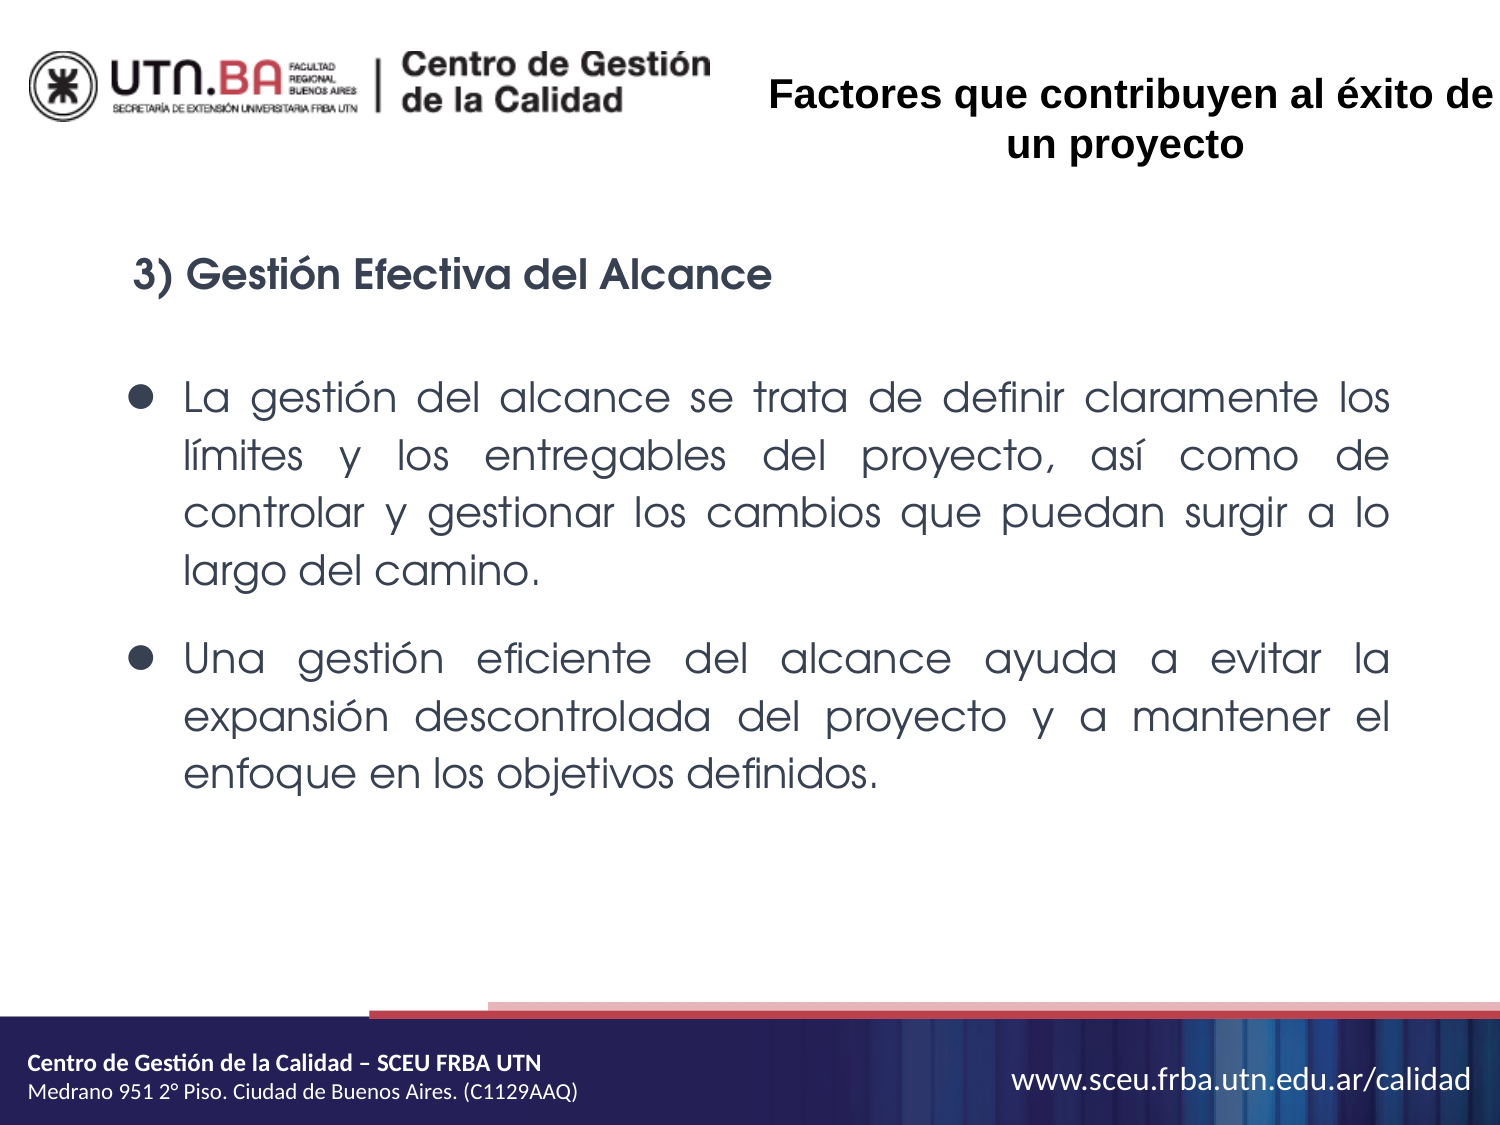

Factores que contribuyen al éxito de un proyecto
3) Gestión Efectiva del Alcance
La gestión del alcance se trata de definir claramente los límites y los entregables del proyecto, así como de controlar y gestionar los cambios que puedan surgir a lo largo del camino.
Una gestión eficiente del alcance ayuda a evitar la expansión descontrolada del proyecto y a mantener el enfoque en los objetivos definidos.